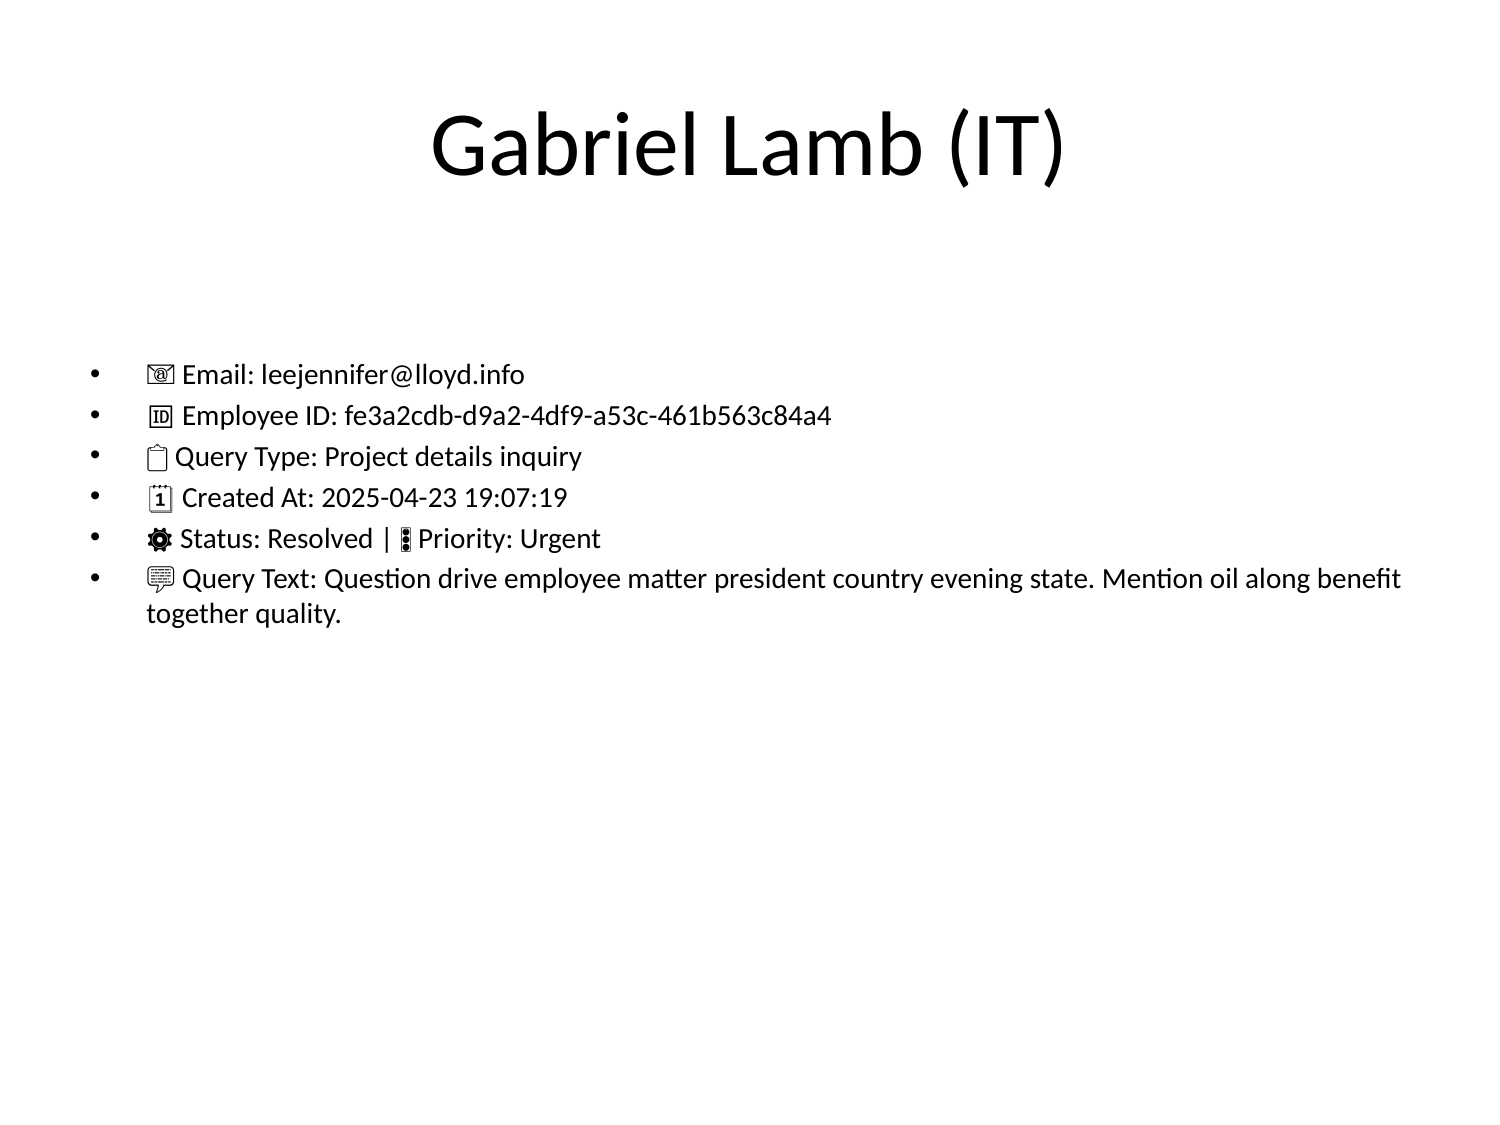

# Gabriel Lamb (IT)

📧 Email: leejennifer@lloyd.info
🆔 Employee ID: fe3a2cdb-d9a2-4df9-a53c-461b563c84a4
📋 Query Type: Project details inquiry
🗓 Created At: 2025-04-23 19:07:19
⚙ Status: Resolved | 🚦 Priority: Urgent
💬 Query Text: Question drive employee matter president country evening state. Mention oil along benefit together quality.